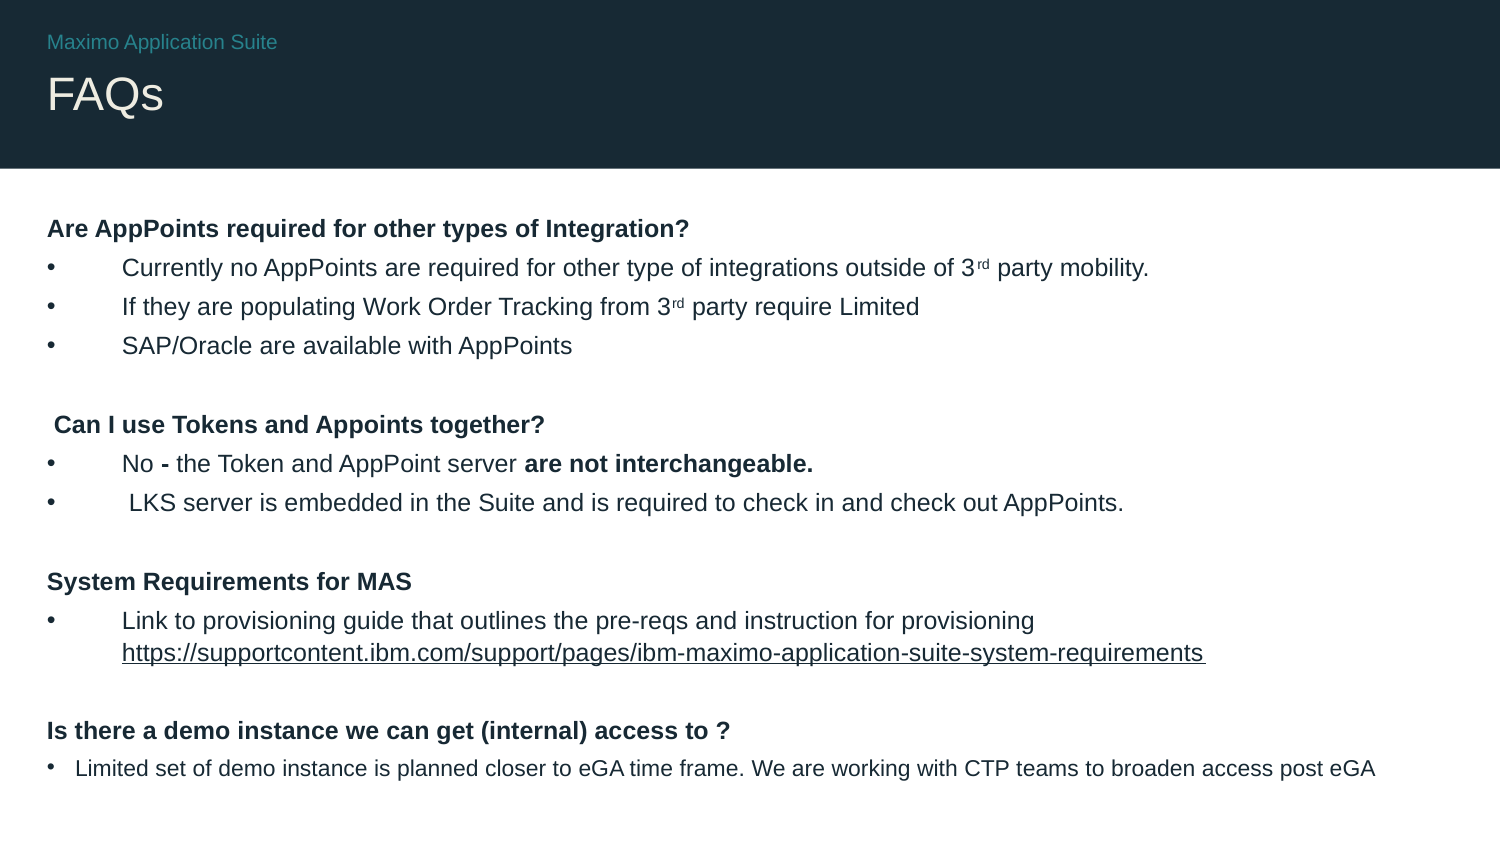

Maximo Application Suite
# FAQs
Are AppPoints required for other types of Integration?
Currently no AppPoints are required for other type of integrations outside of 3rd party mobility.
If they are populating Work Order Tracking from 3rd party require Limited
SAP/Oracle are available with AppPoints

 Can I use Tokens and Appoints together?
No - the Token and AppPoint server are not interchangeable.
 LKS server is embedded in the Suite and is required to check in and check out AppPoints.

System Requirements for MAS
Link to provisioning guide that outlines the pre-reqs and instruction for provisioning https://supportcontent.ibm.com/support/pages/ibm-maximo-application-suite-system-requirements

Is there a demo instance we can get (internal) access to ?
Limited set of demo instance is planned closer to eGA time frame. We are working with CTP teams to broaden access post eGA